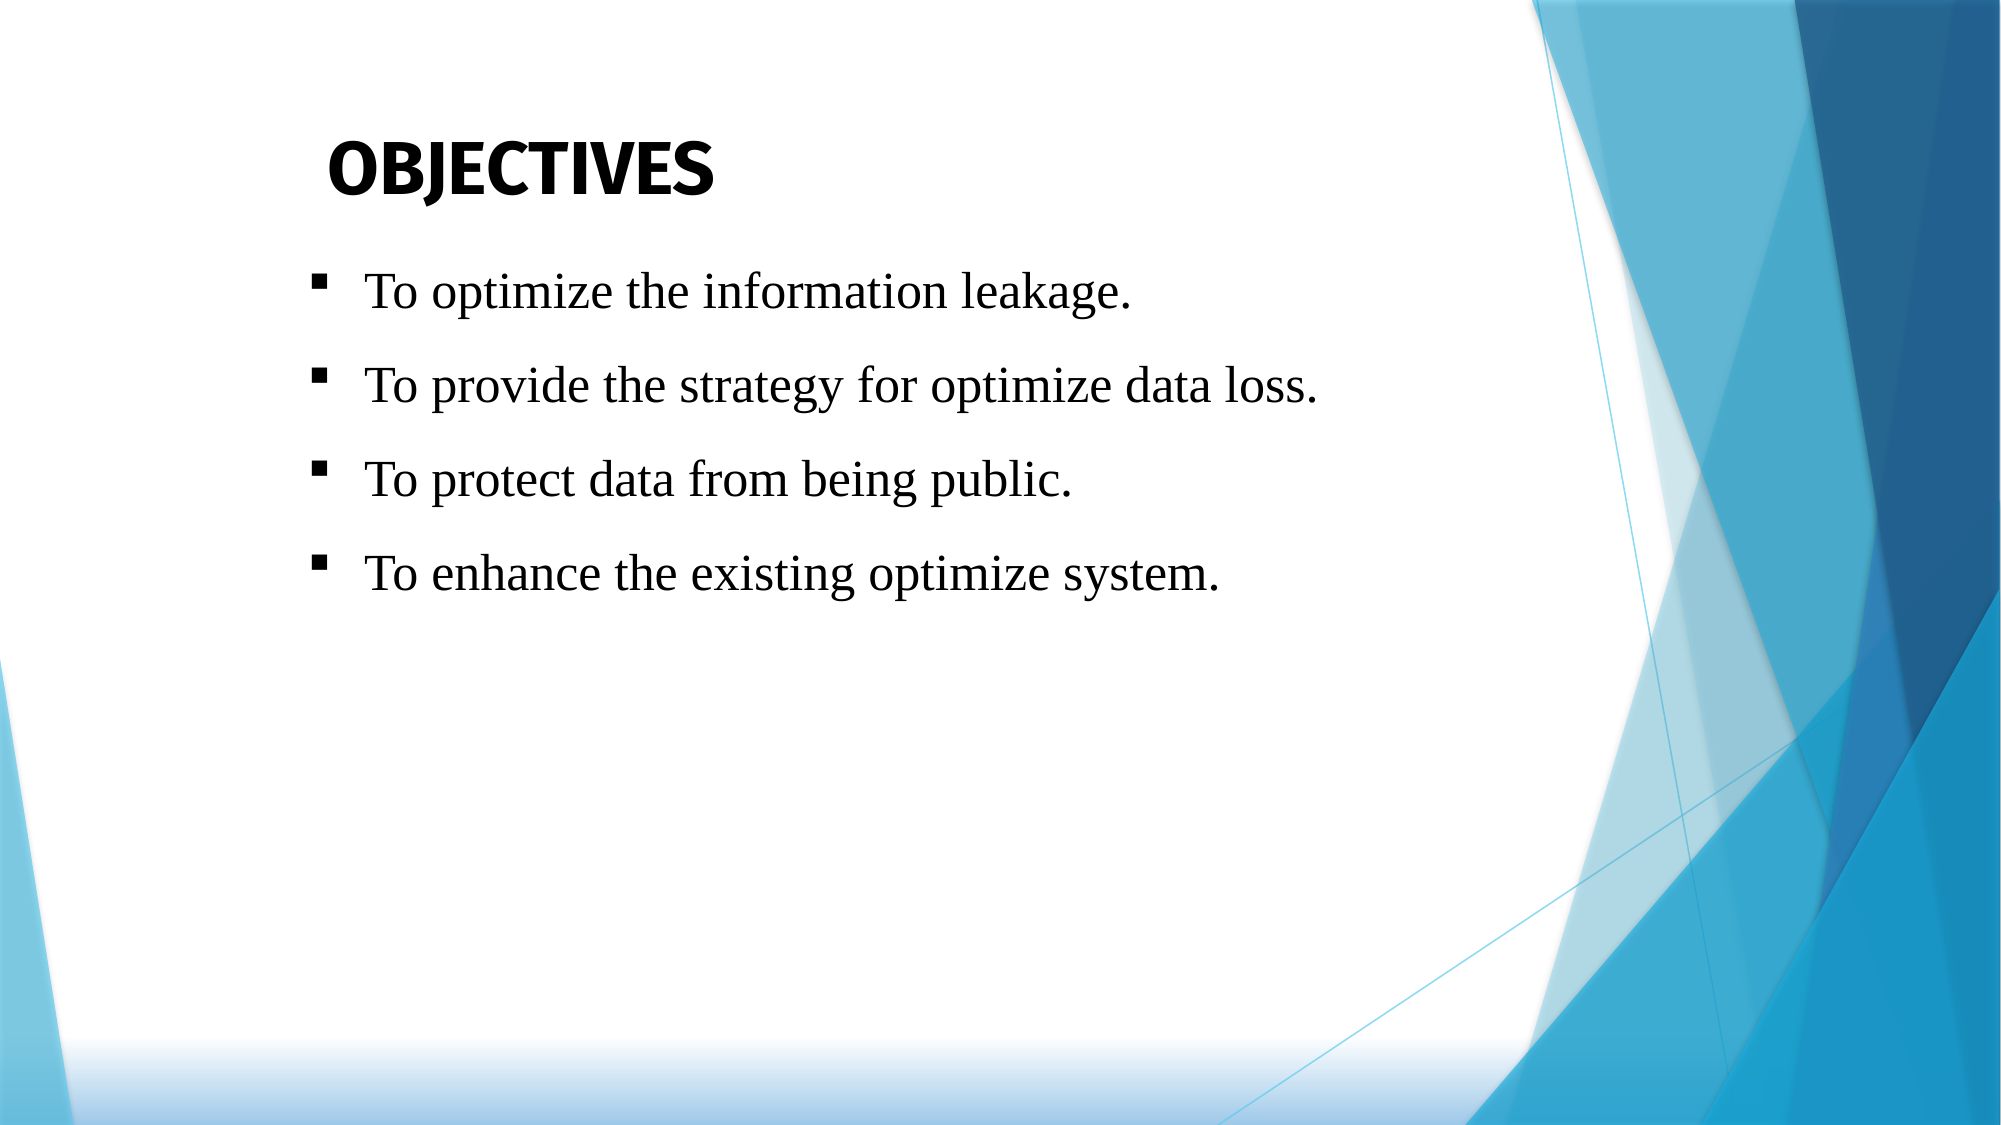

OBJECTIVES
To optimize the information leakage.
To provide the strategy for optimize data loss.
To protect data from being public.
To enhance the existing optimize system.